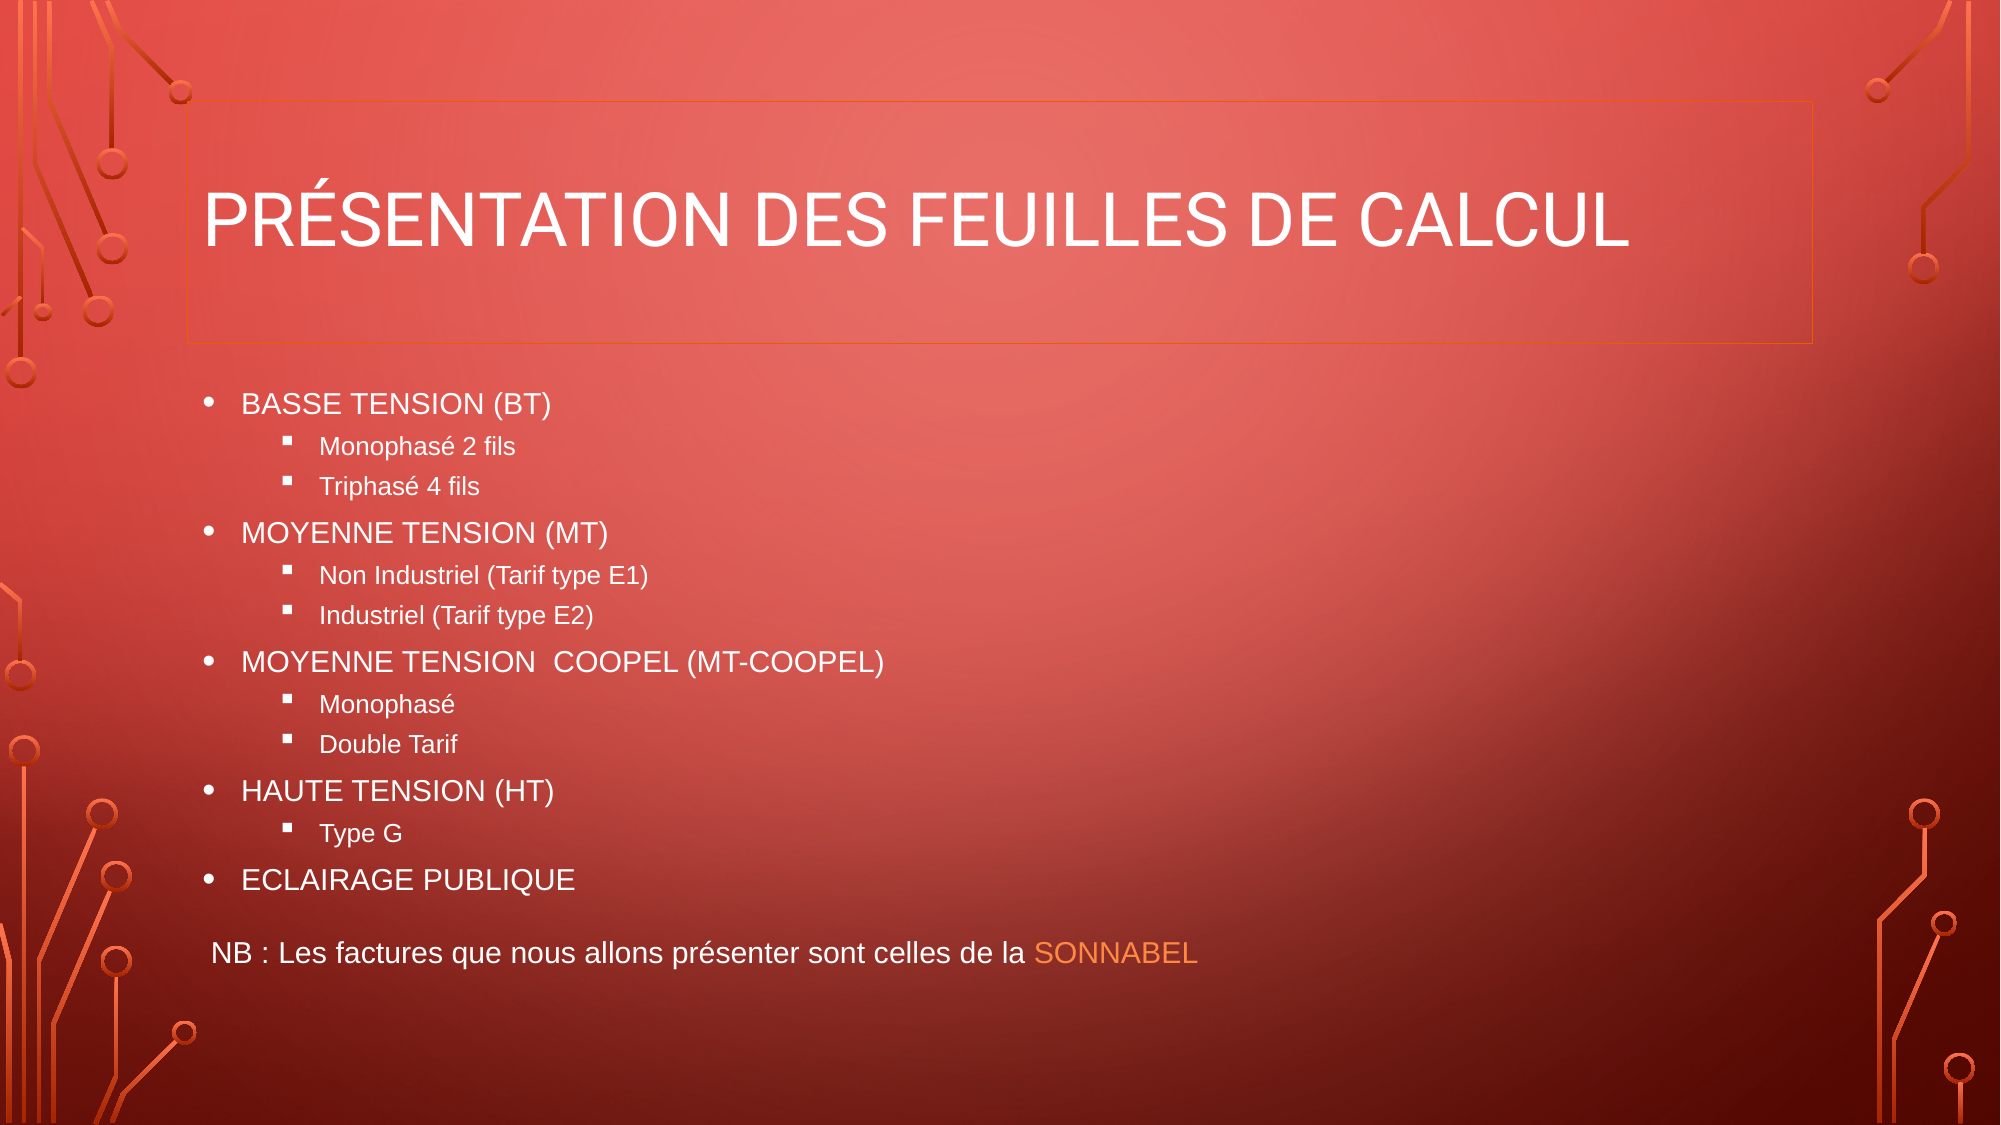

# Présentation des feuilles de calcul
BASSE TENSION (BT)
Monophasé 2 fils
Triphasé 4 fils
MOYENNE TENSION (MT)
Non Industriel (Tarif type E1)
Industriel (Tarif type E2)
MOYENNE TENSION  COOPEL (MT-COOPEL)
Monophasé
Double Tarif
HAUTE TENSION (HT)
Type G
ECLAIRAGE PUBLIQUE

 NB : Les factures que nous allons présenter sont celles de la SONNABEL